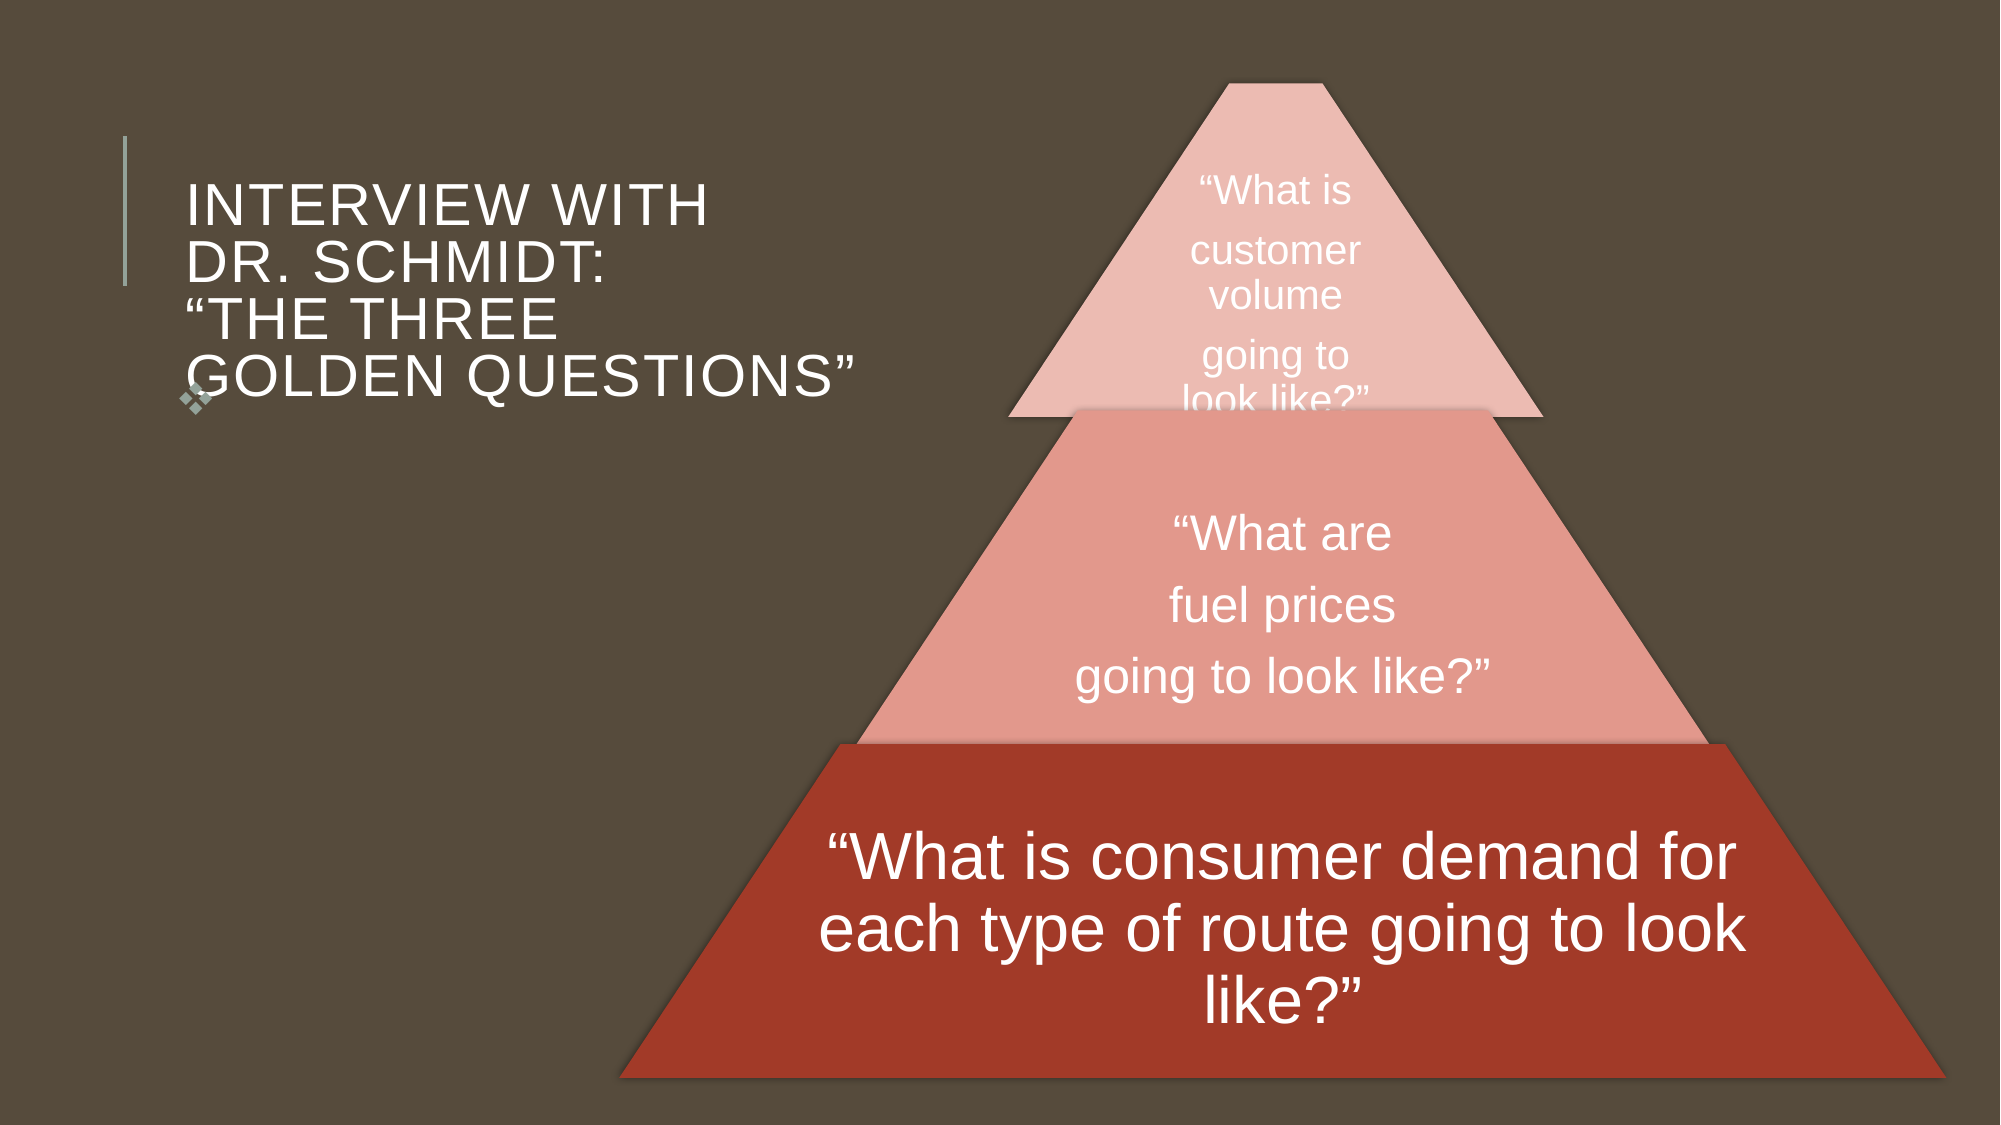

“What is
customer volume
going to look like?”
“What are
fuel prices
going to look like?”
“What is consumer demand for each type of route going to look like?”
# Interview with Dr. Schmidt: “The Three Golden Questions”